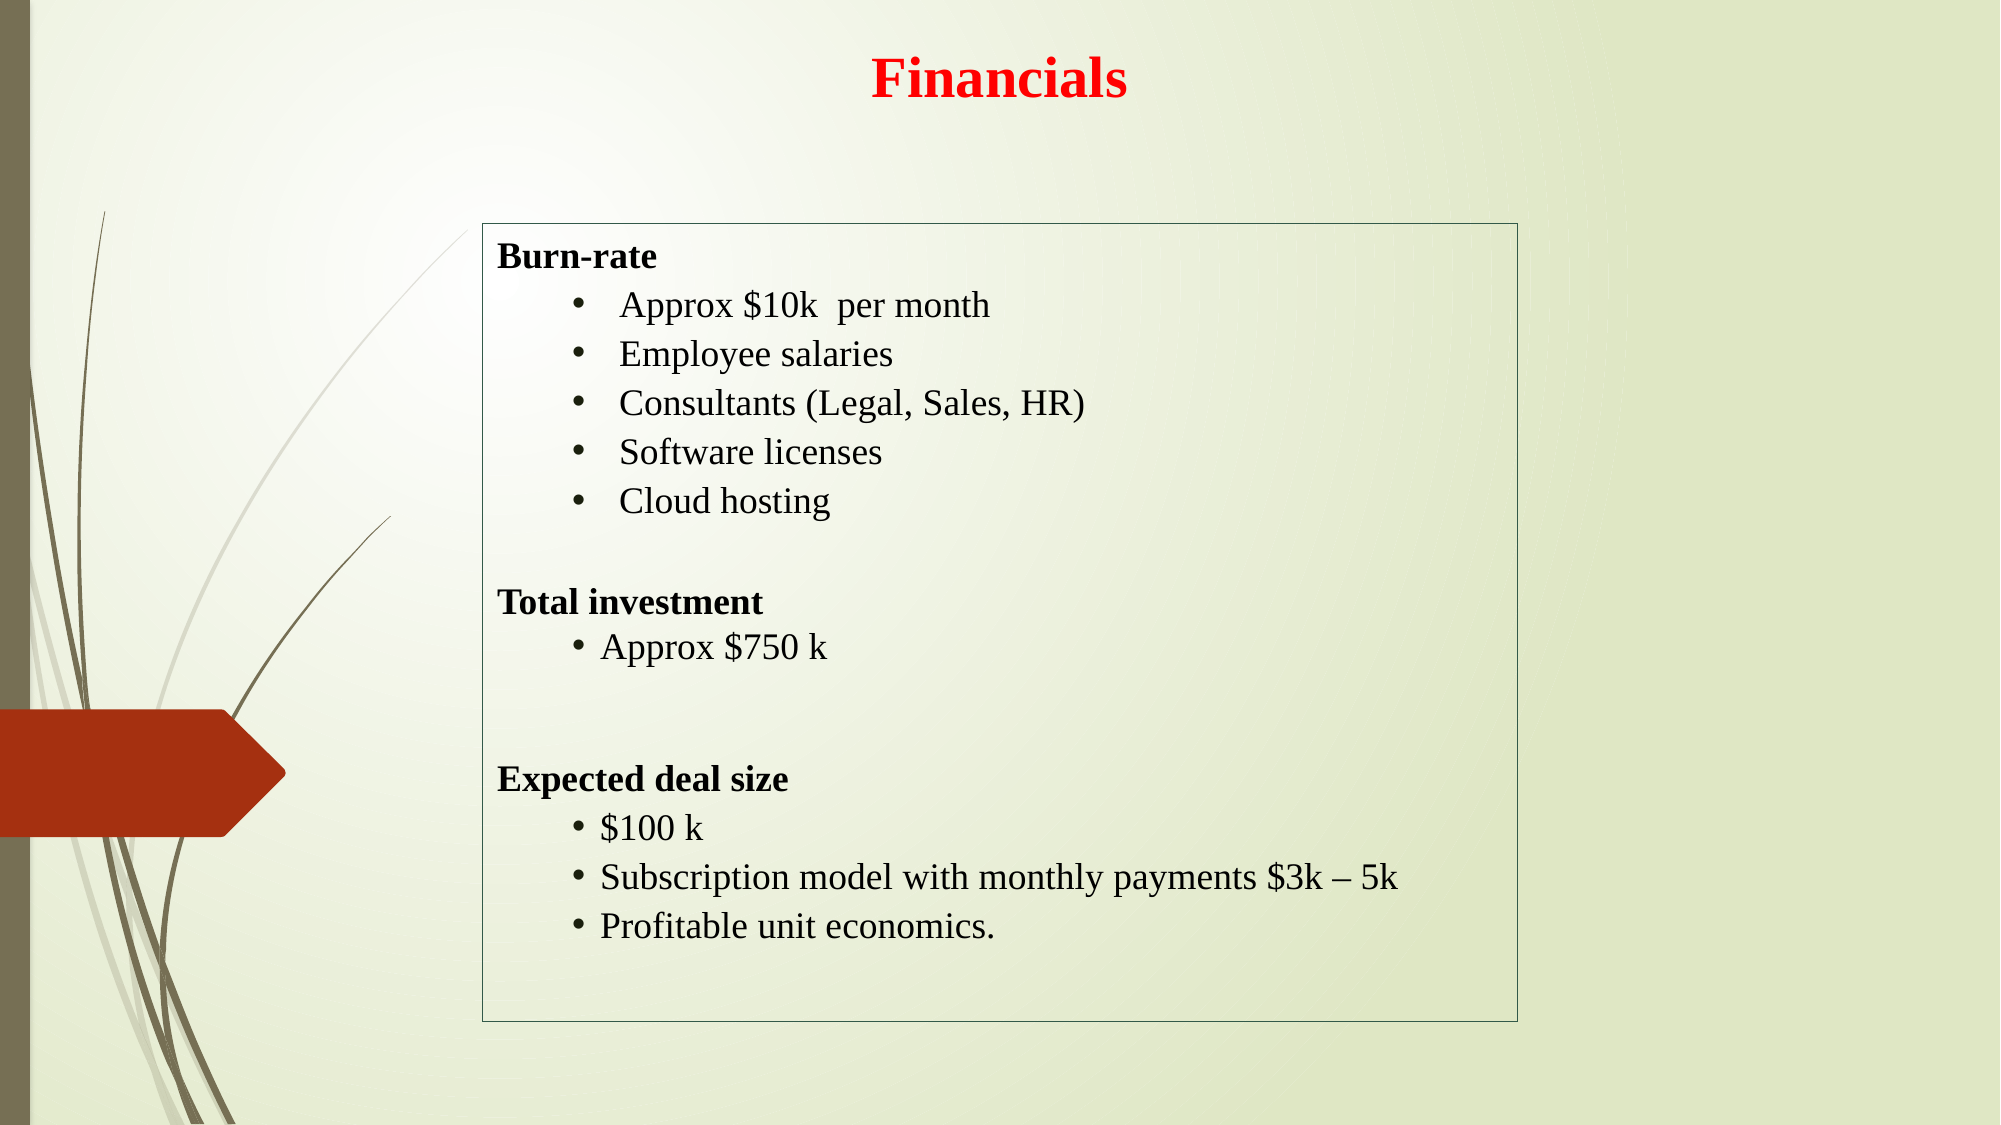

# Financials
Burn-rate
Approx $10k  per month
Employee salaries
Consultants (Legal, Sales, HR)
Software licenses
Cloud hosting

Total investment
Approx $750 k

Expected deal size
$100 k
Subscription model with monthly payments $3k – 5k
Profitable unit economics.